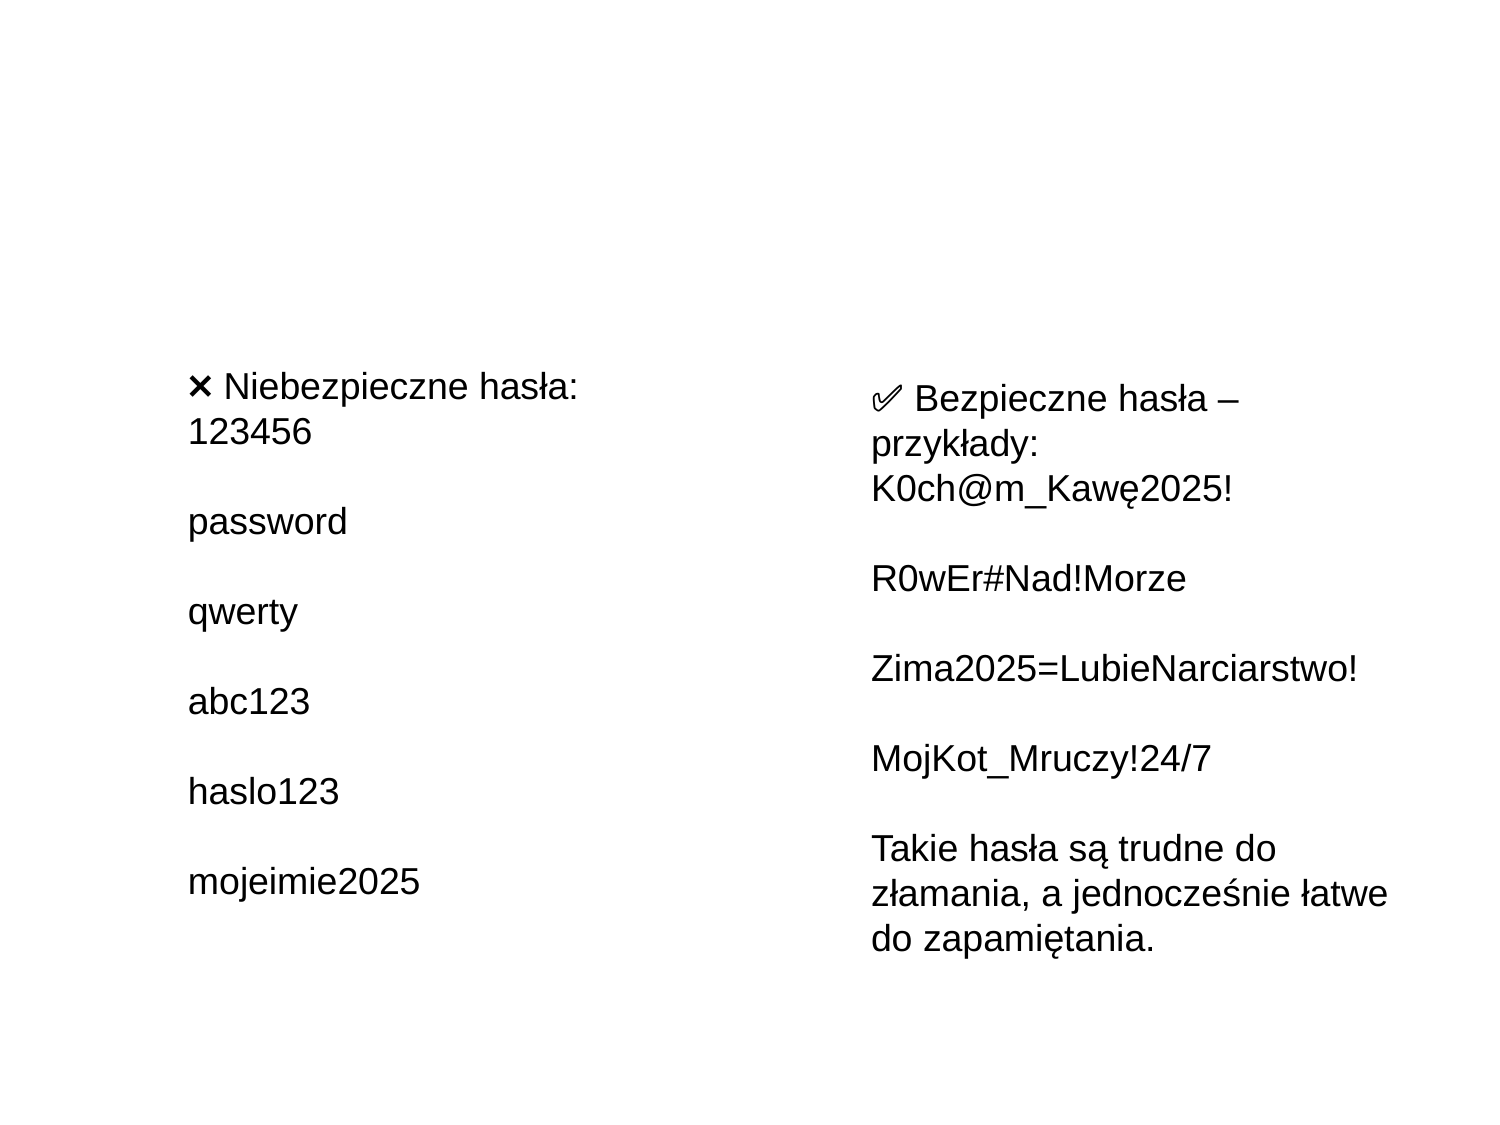

❌ Niebezpieczne hasła:
123456

password

qwerty

abc123

haslo123

mojeimie2025
✅ Bezpieczne hasła – przykłady:
K0ch@m_Kawę2025!

R0wEr#Nad!Morze

Zima2025=LubieNarciarstwo!

MojKot_Mruczy!24/7

Takie hasła są trudne do złamania, a jednocześnie łatwe do zapamiętania.